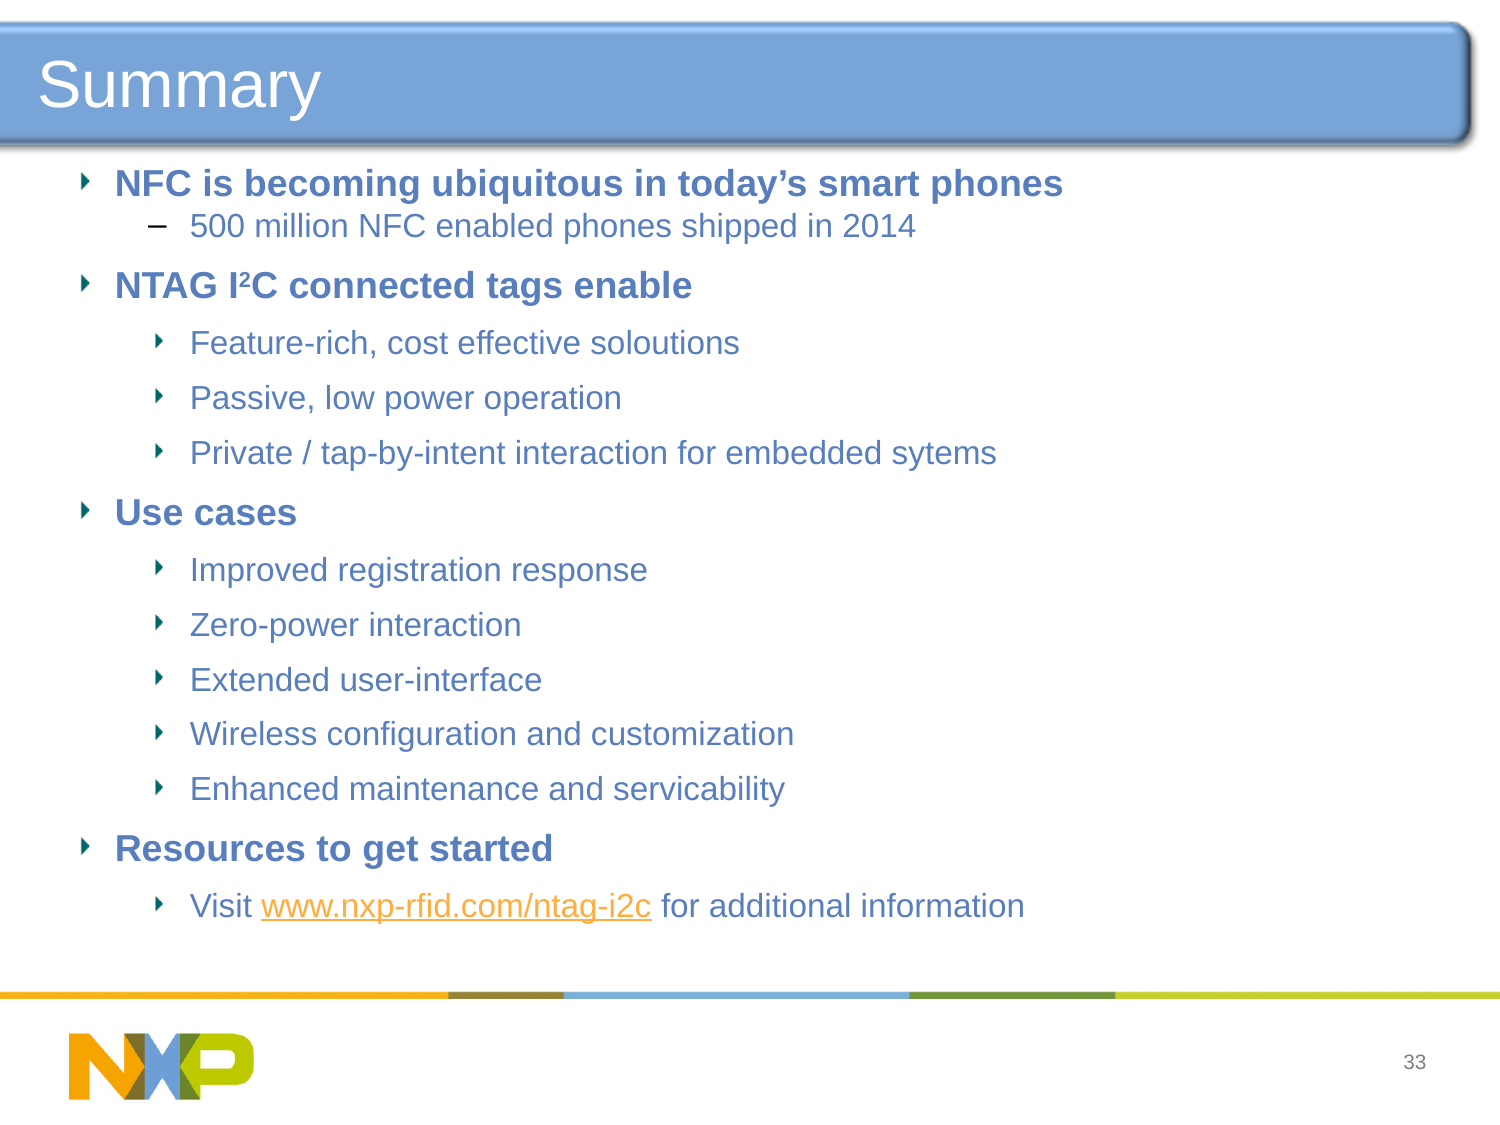

# Summary
NFC is becoming ubiquitous in today’s smart phones
500 million NFC enabled phones shipped in 2014
NTAG I2C connected tags enable
Feature-rich, cost effective soloutions
Passive, low power operation
Private / tap-by-intent interaction for embedded sytems
Use cases
Improved registration response
Zero-power interaction
Extended user-interface
Wireless configuration and customization
Enhanced maintenance and servicability
Resources to get started
Visit www.nxp-rfid.com/ntag-i2c for additional information